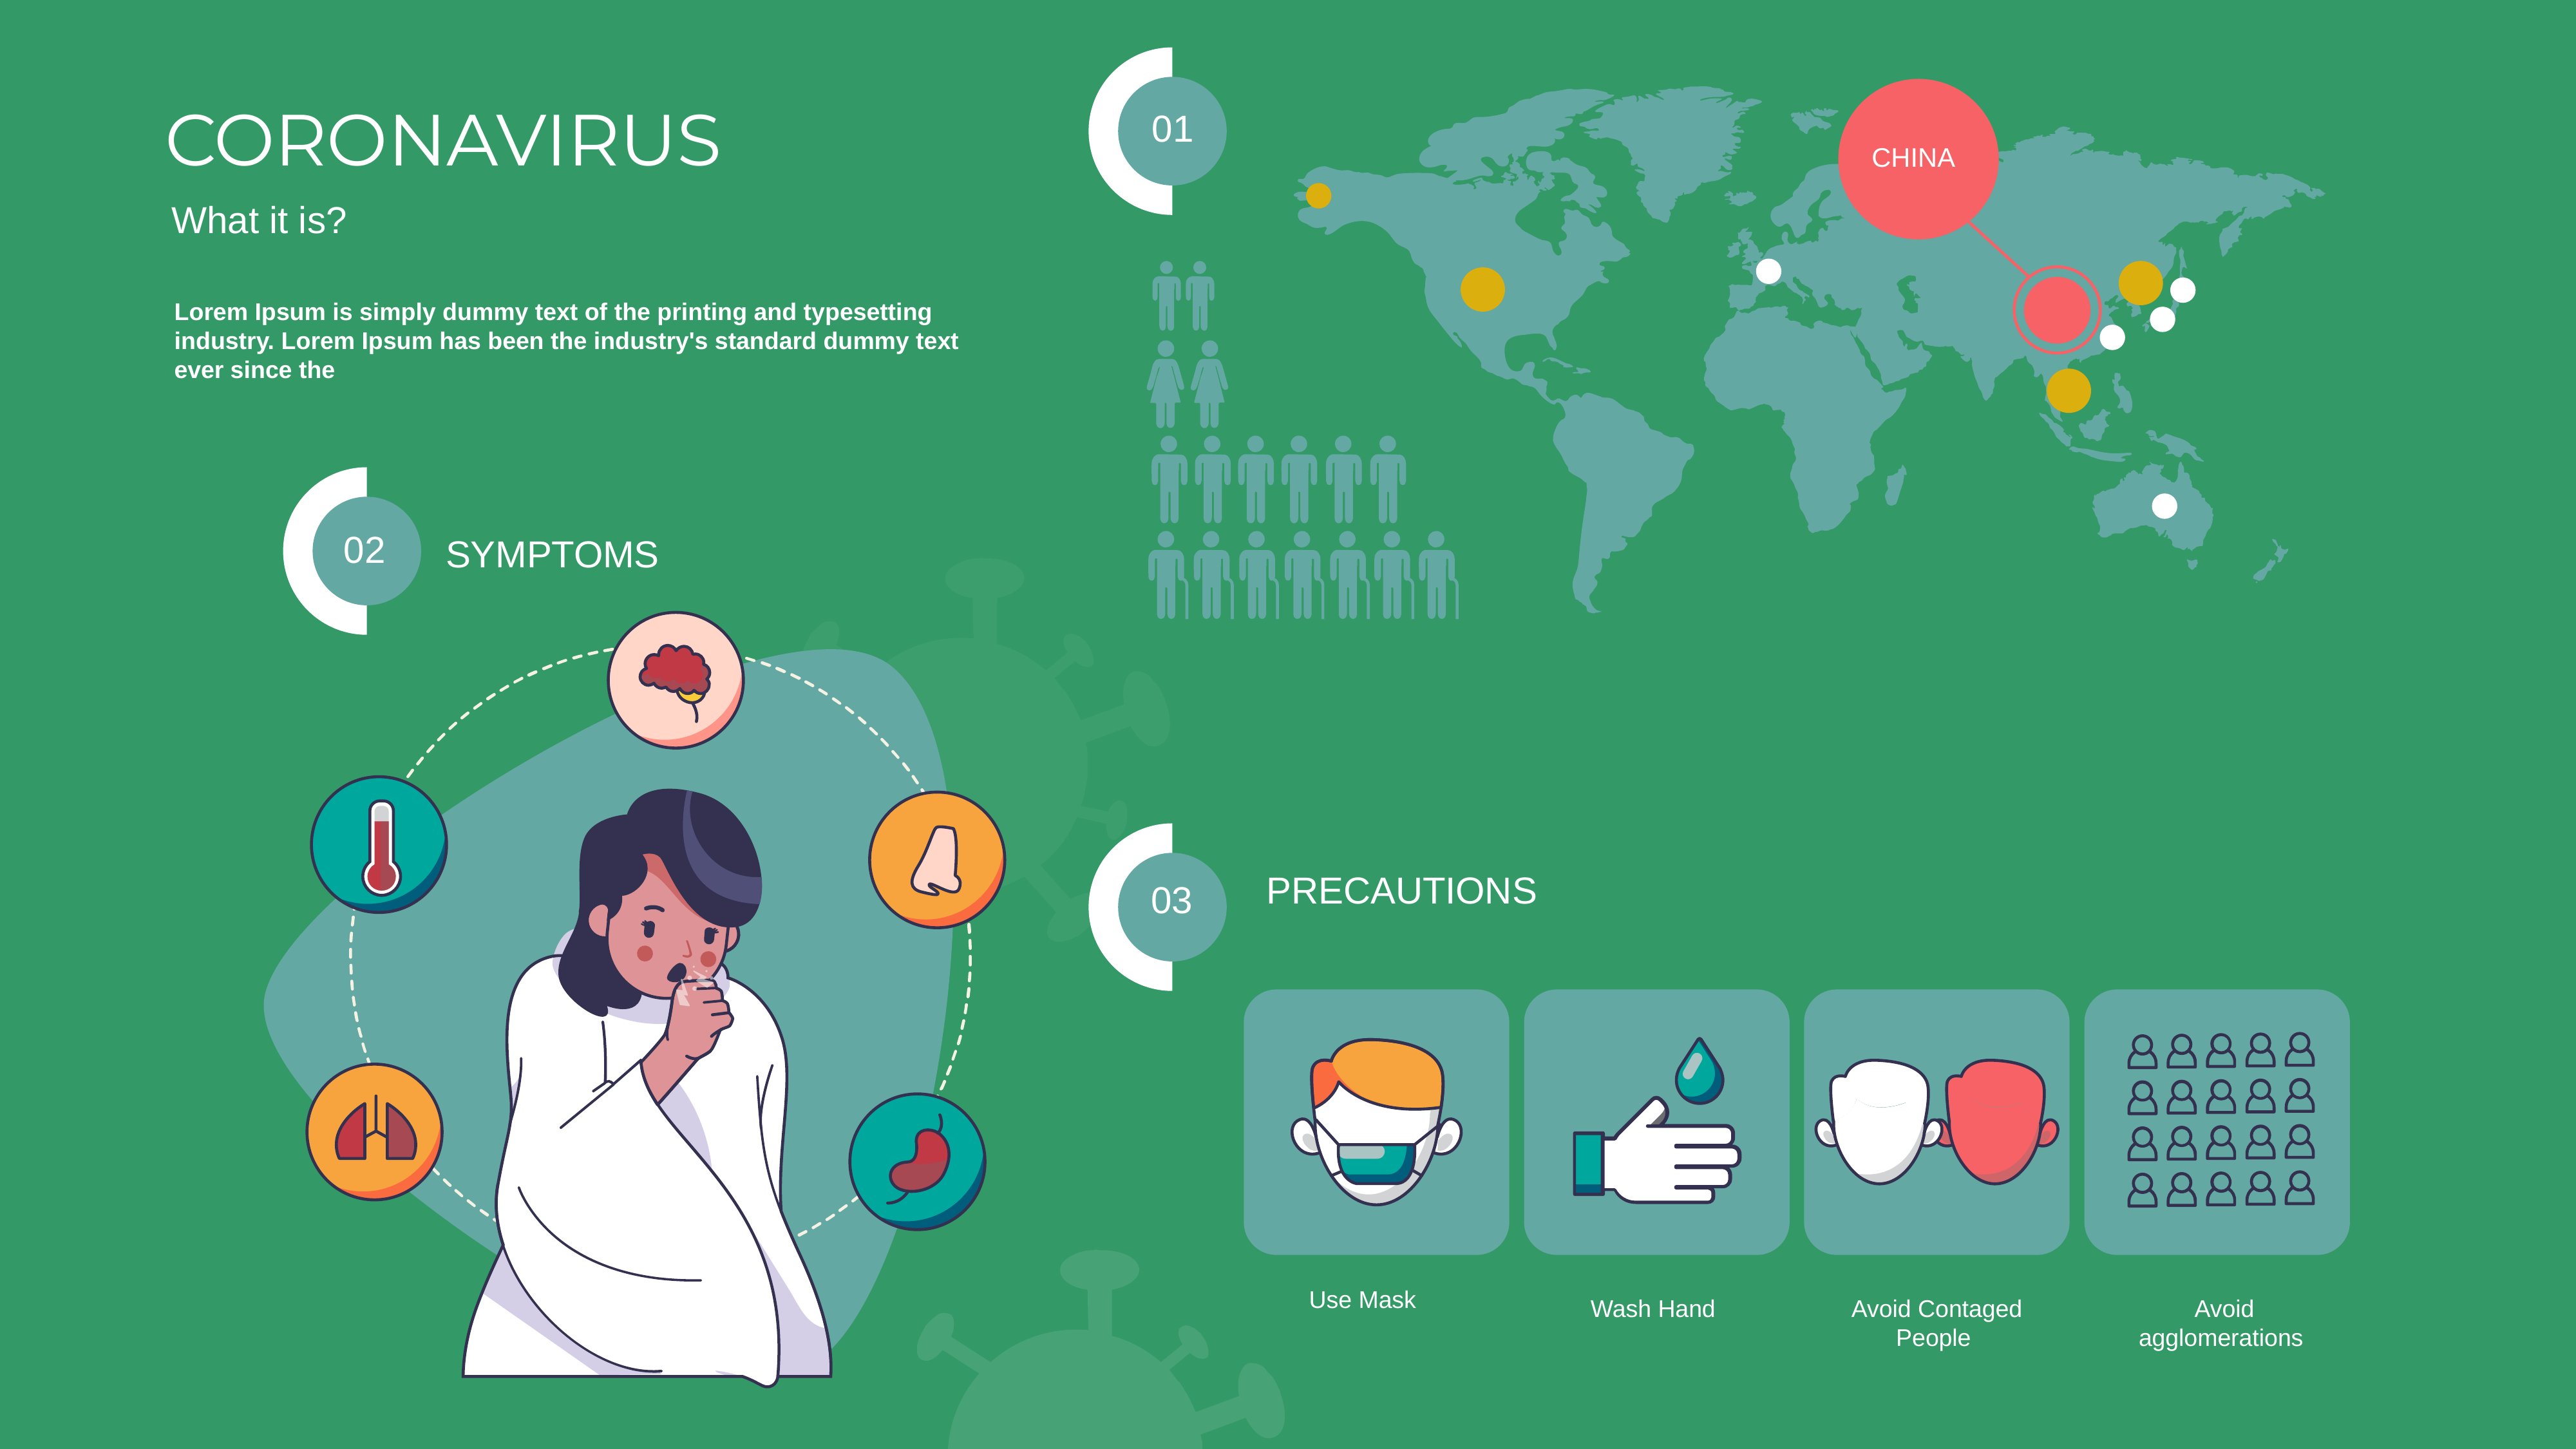

CORONAVIRUS
01
CHINA
What it is?

Lorem Ipsum is simply dummy text of the printing and typesetting industry. Lorem Ipsum has been the industry's standard dummy text ever since the

02
SYMPTOMS

PRECAUTIONS
03

Use Mask

Wash Hand
Avoid Contaged People
Avoid agglomerations